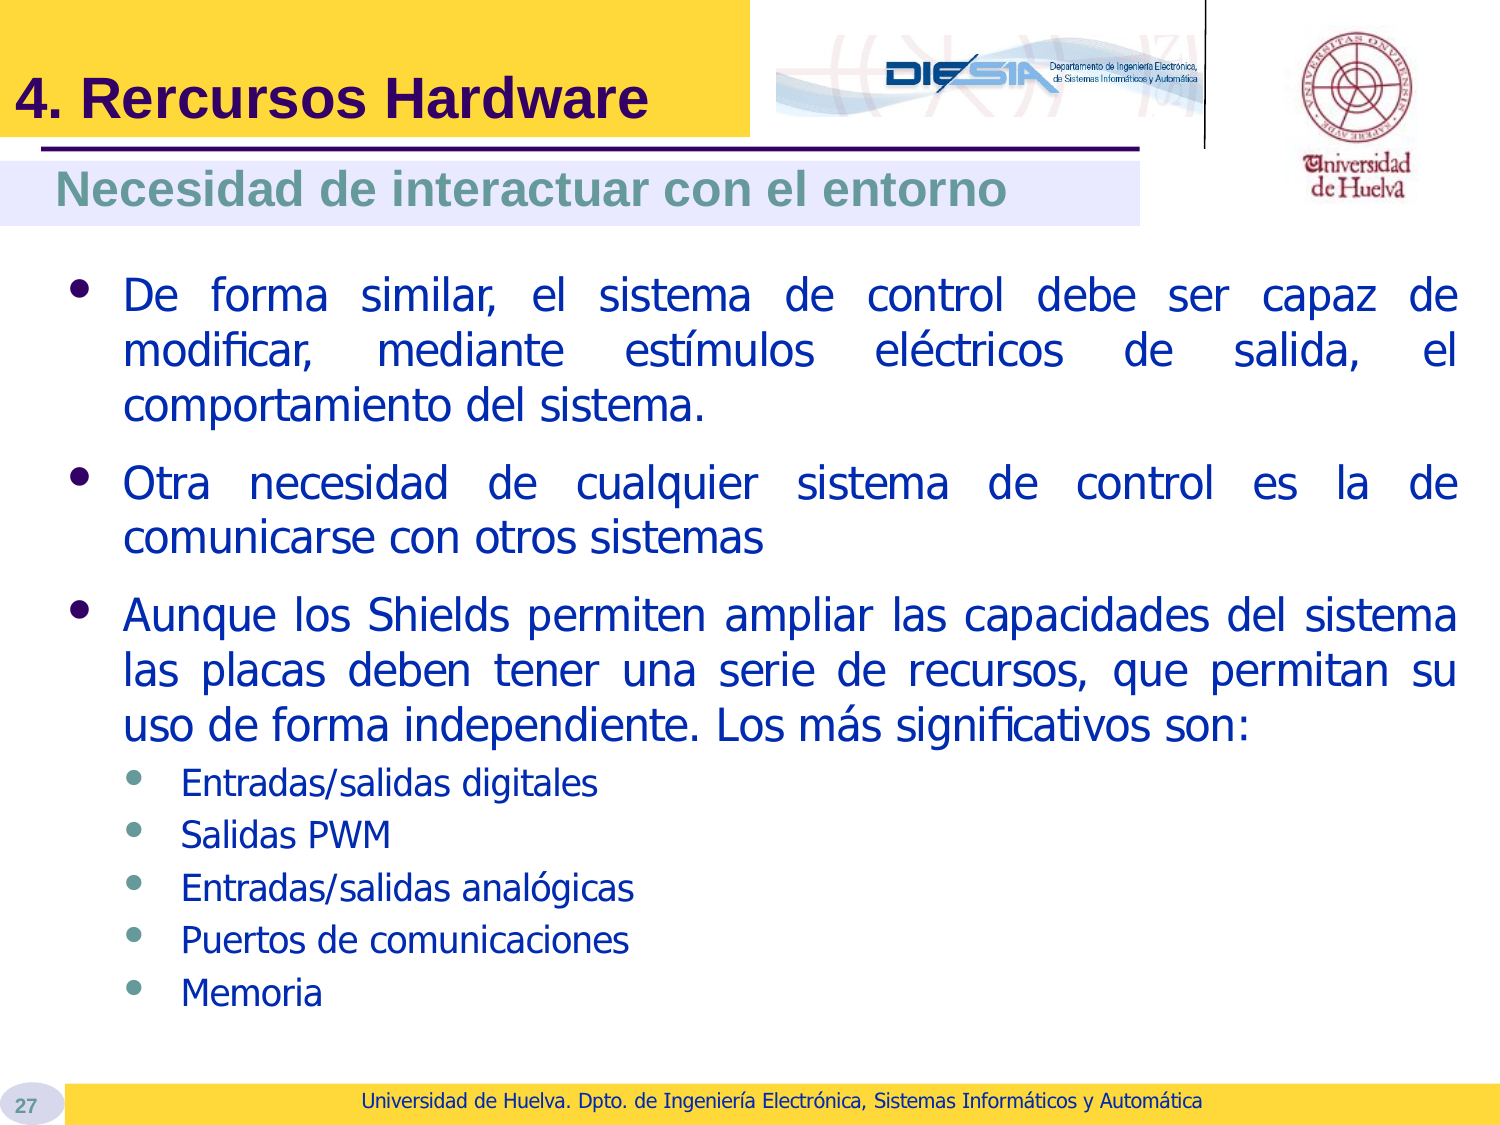

# 4. Rercursos Hardware
Necesidad de interactuar con el entorno
De forma similar, el sistema de control debe ser capaz de modificar, mediante estímulos eléctricos de salida, el comportamiento del sistema.
Otra necesidad de cualquier sistema de control es la de comunicarse con otros sistemas
Aunque los Shields permiten ampliar las capacidades del sistema las placas deben tener una serie de recursos, que permitan su uso de forma independiente. Los más significativos son:
Entradas/salidas digitales
Salidas PWM
Entradas/salidas analógicas
Puertos de comunicaciones
Memoria